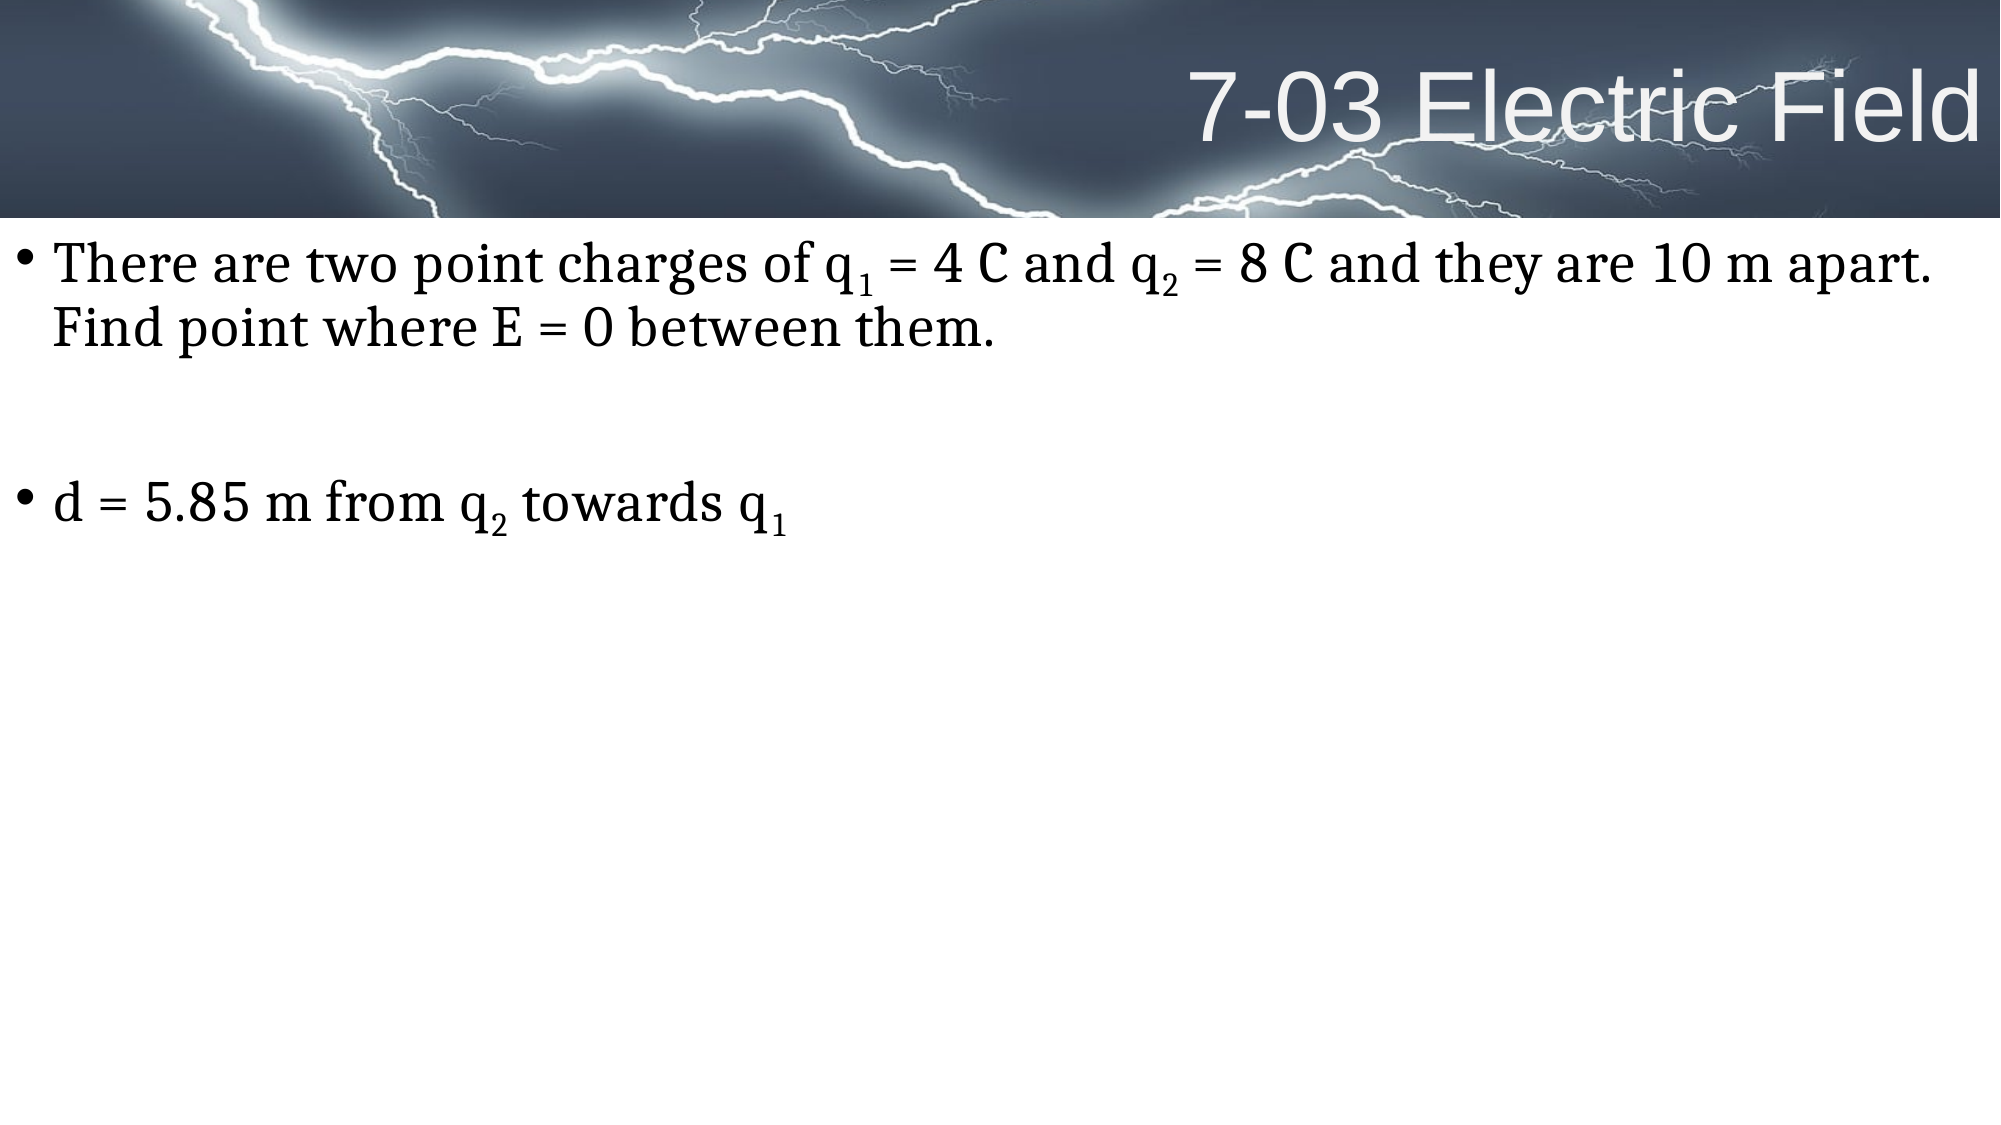

# 7-03 Electric Field
There are two point charges of q1 = 4 C and q2 = 8 C and they are 10 m apart.  Find point where E = 0 between them.

d = 5.85 m from q2 towards q1